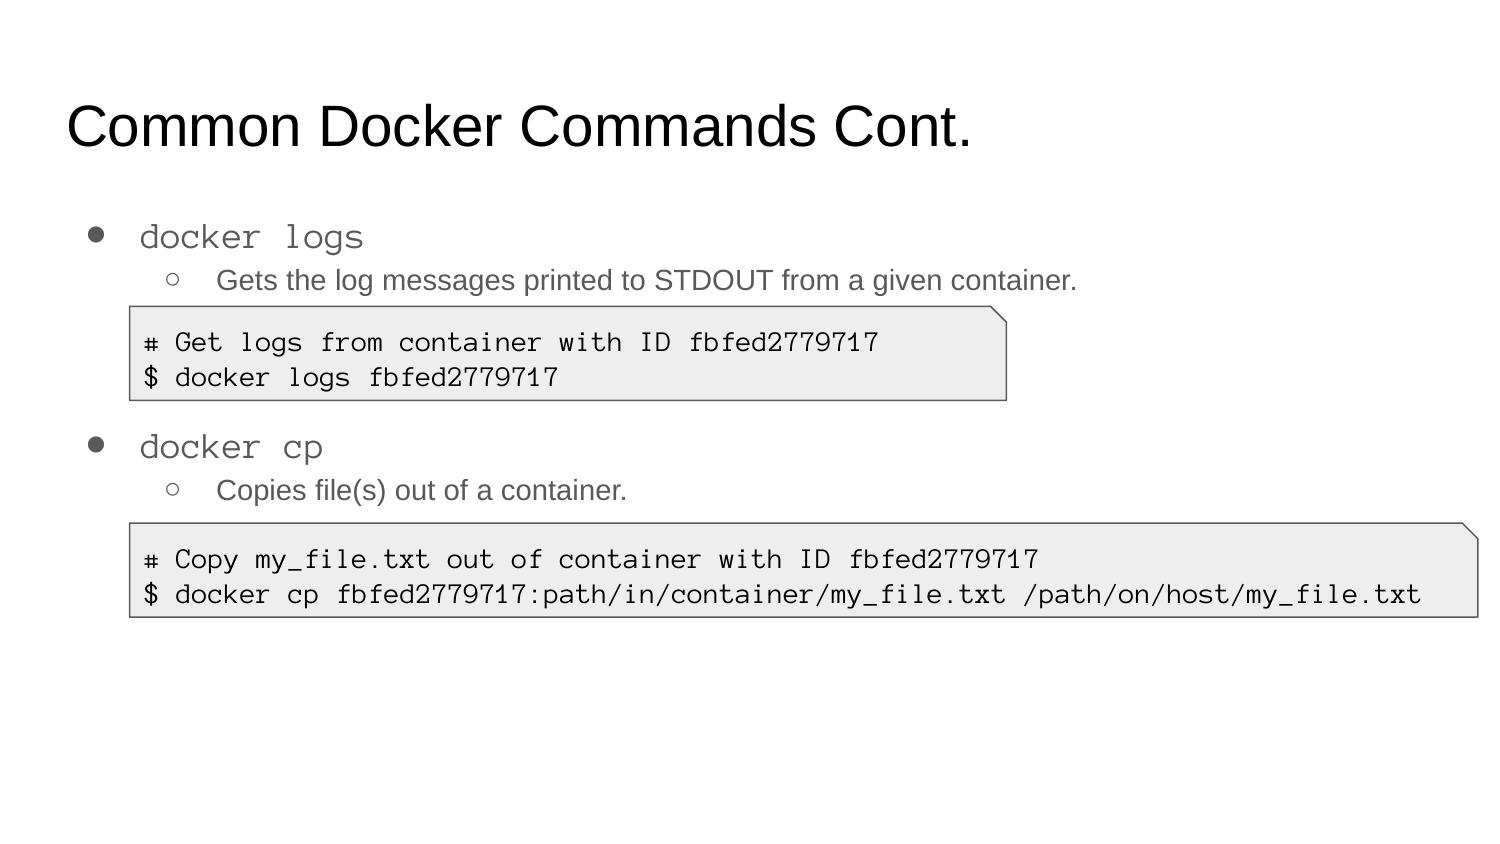

# Common Docker Commands Cont.
docker logs
Gets the log messages printed to STDOUT from a given container.

docker cp
Copies file(s) out of a container.
# Get logs from container with ID fbfed2779717
$ docker logs fbfed2779717
# Copy my_file.txt out of container with ID fbfed2779717
$ docker cp fbfed2779717:path/in/container/my_file.txt /path/on/host/my_file.txt